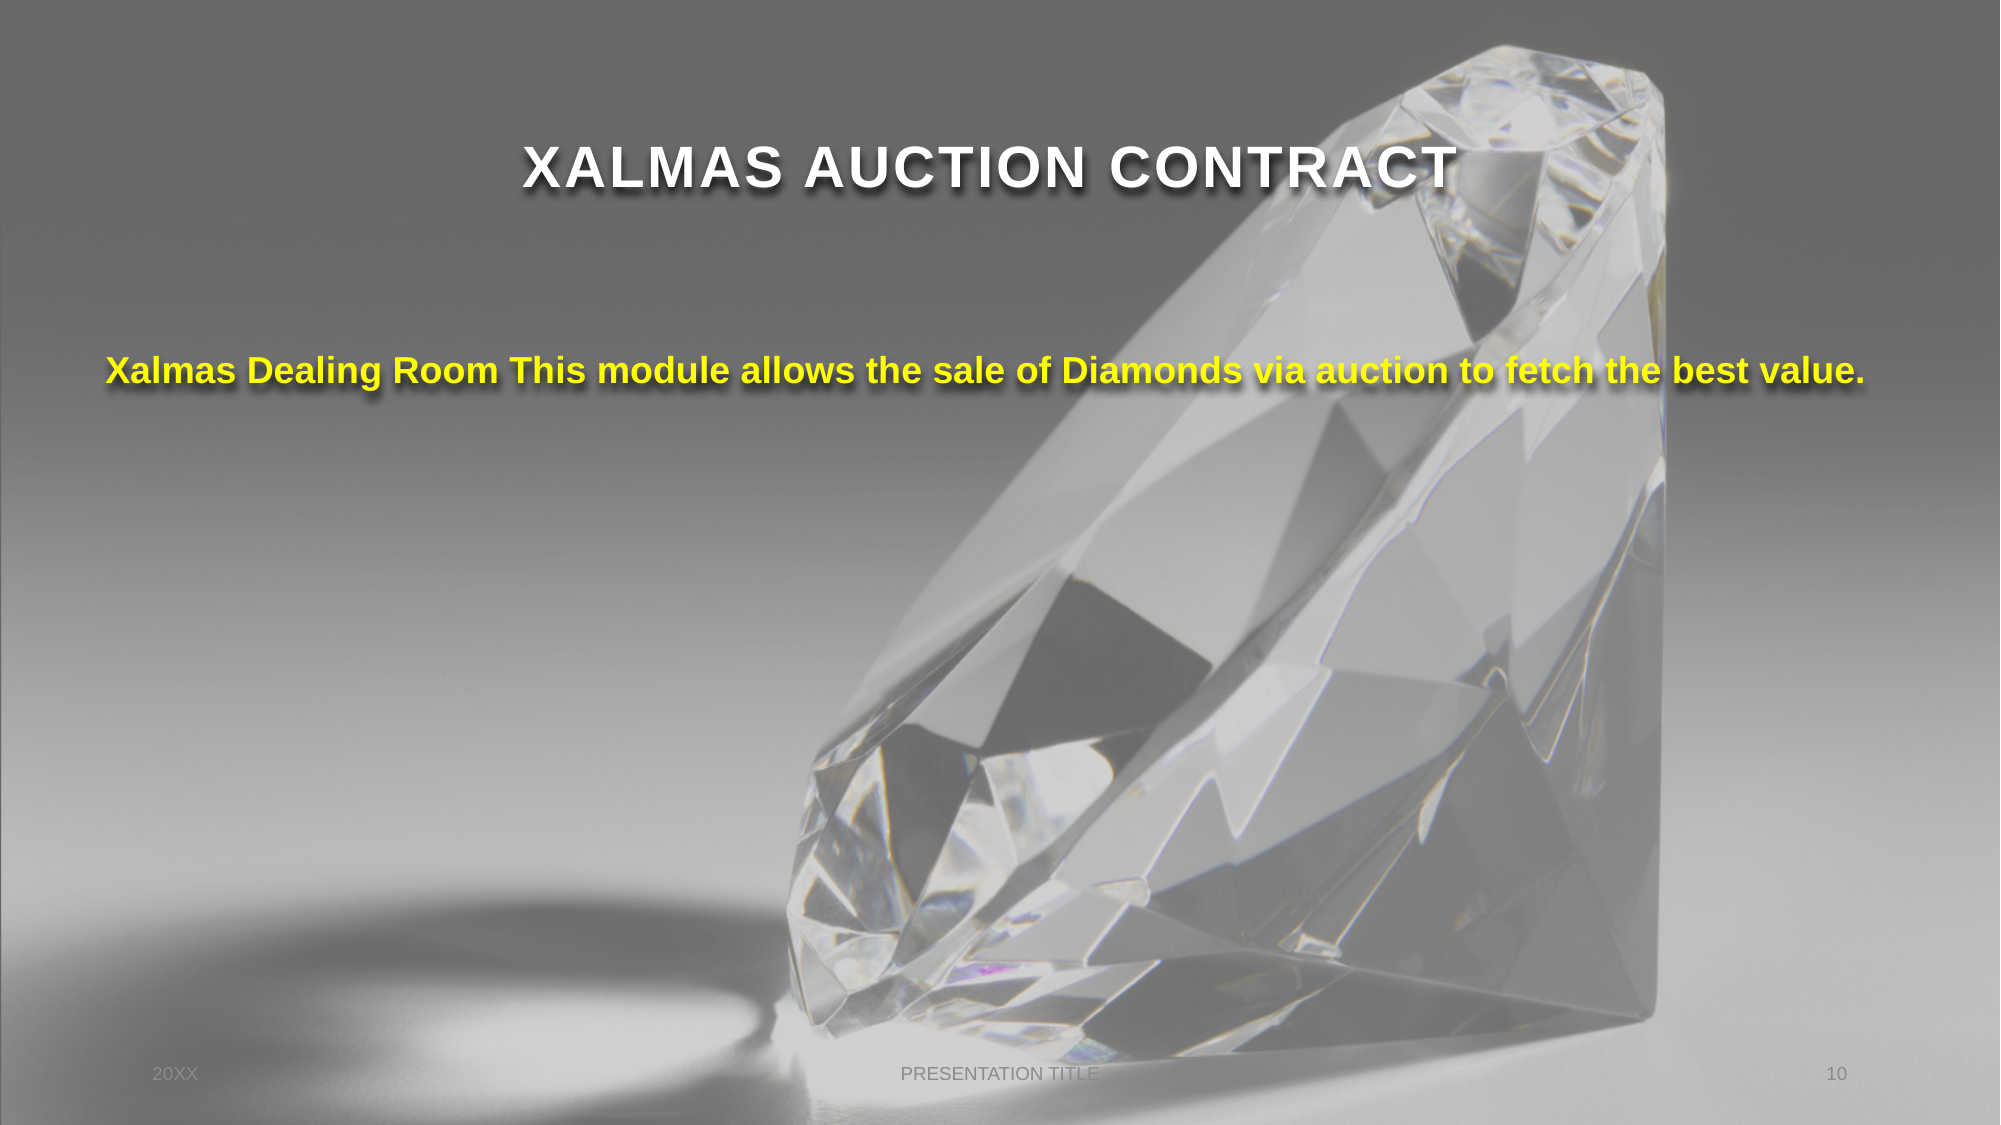

# Xalmas auction contract
Xalmas Dealing Room This module allows the sale of Diamonds via auction to fetch the best value.
20XX
PRESENTATION TITLE
10